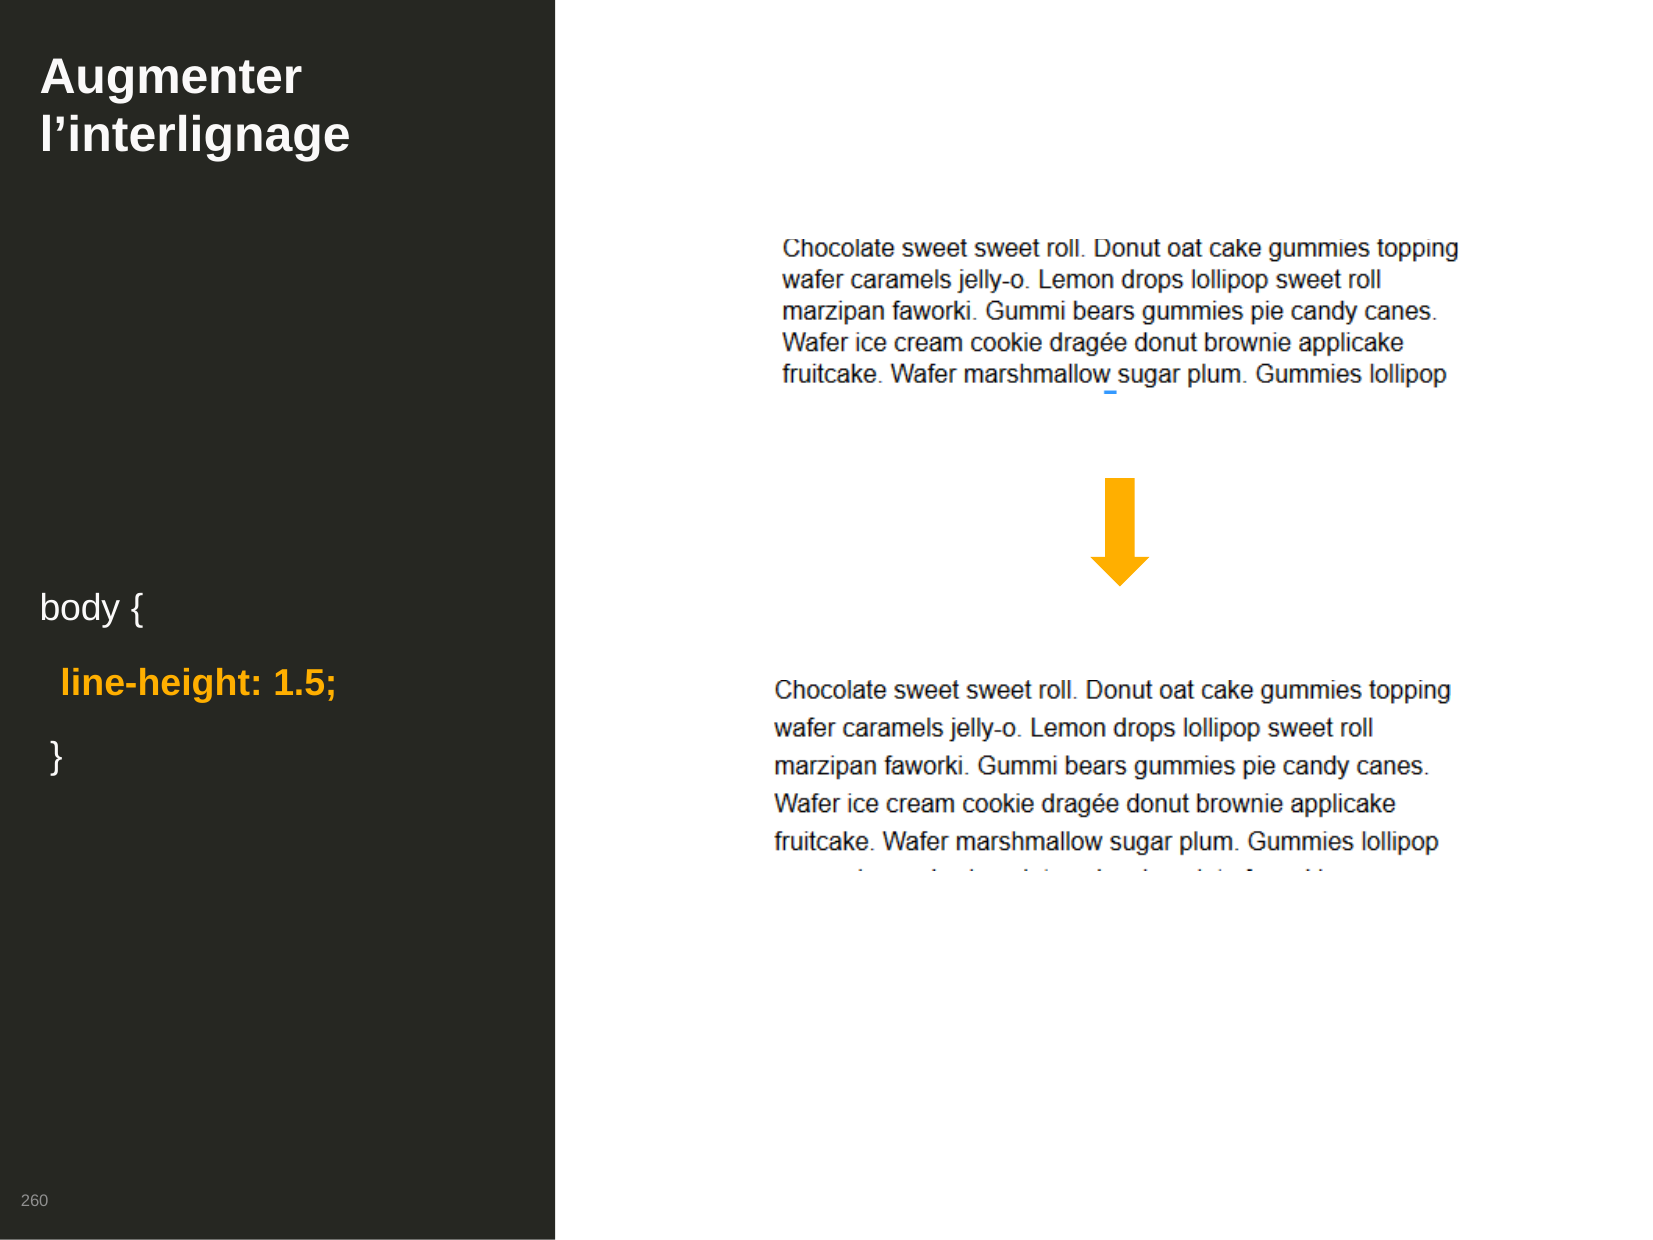

# Augmenter  l’interlignage

body {
line-height: 1.5;
}

260